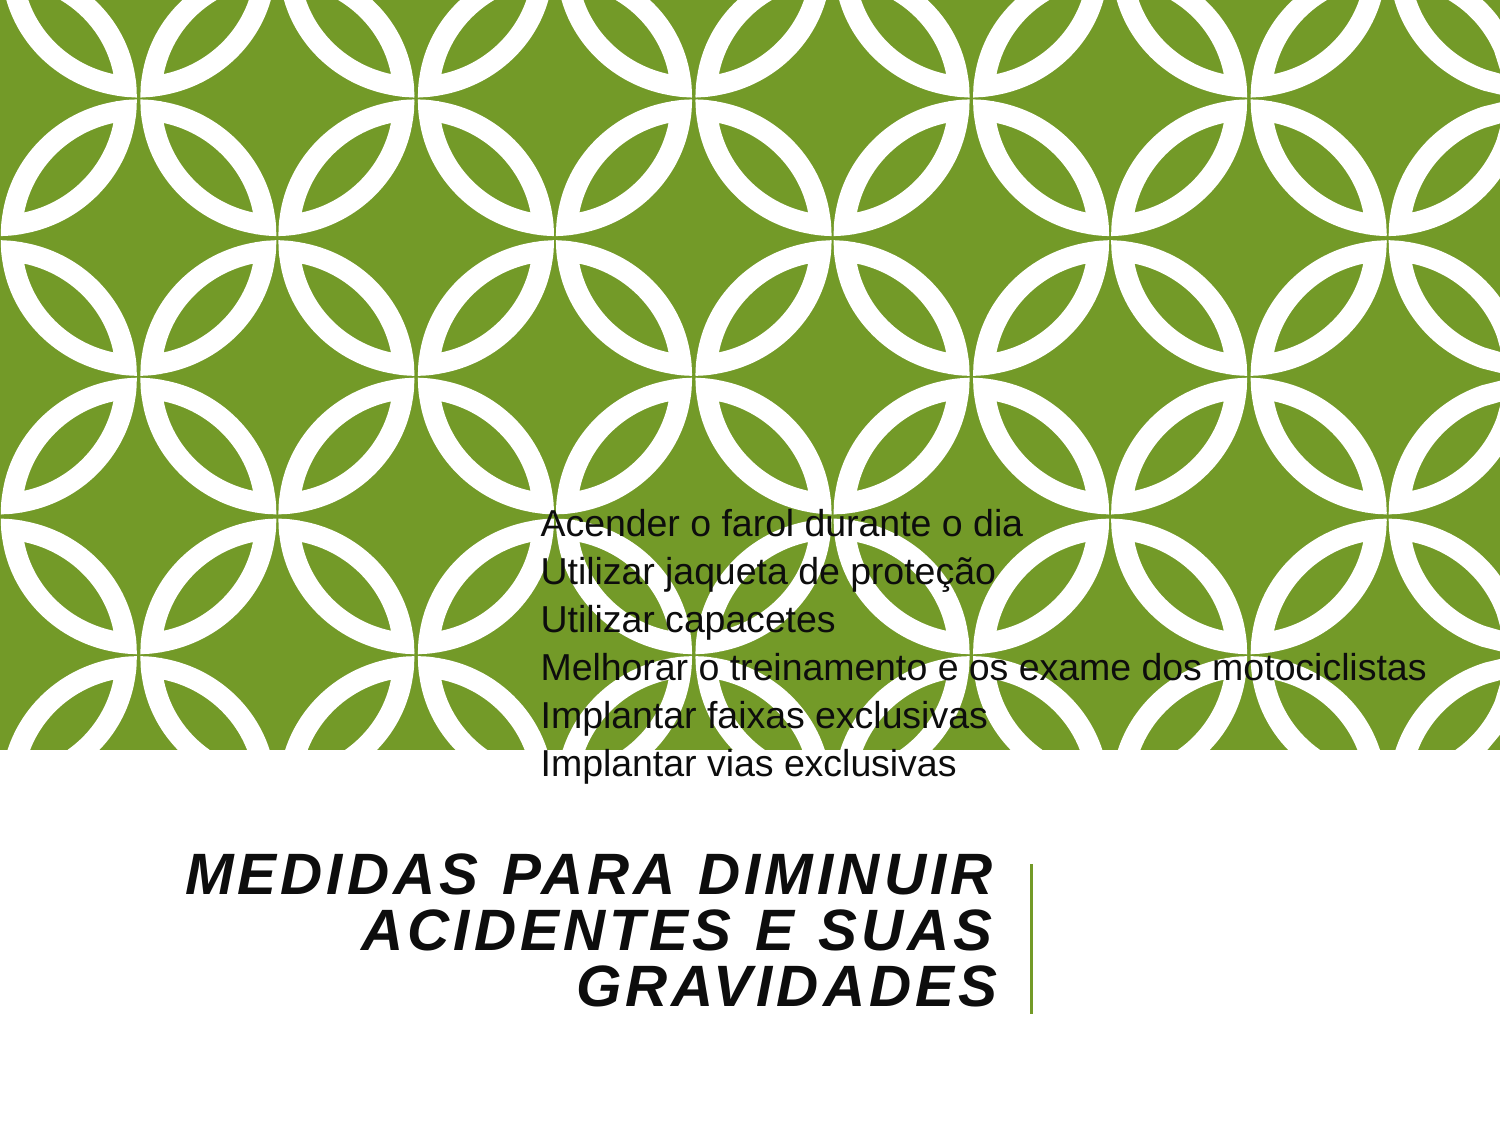

Acender o farol durante o dia
Utilizar jaqueta de proteção
Utilizar capacetes
Melhorar o treinamento e os exame dos motociclistas
Implantar faixas exclusivas
Implantar vias exclusivas

# Medidas para diminuir acidentes e suas gravidades